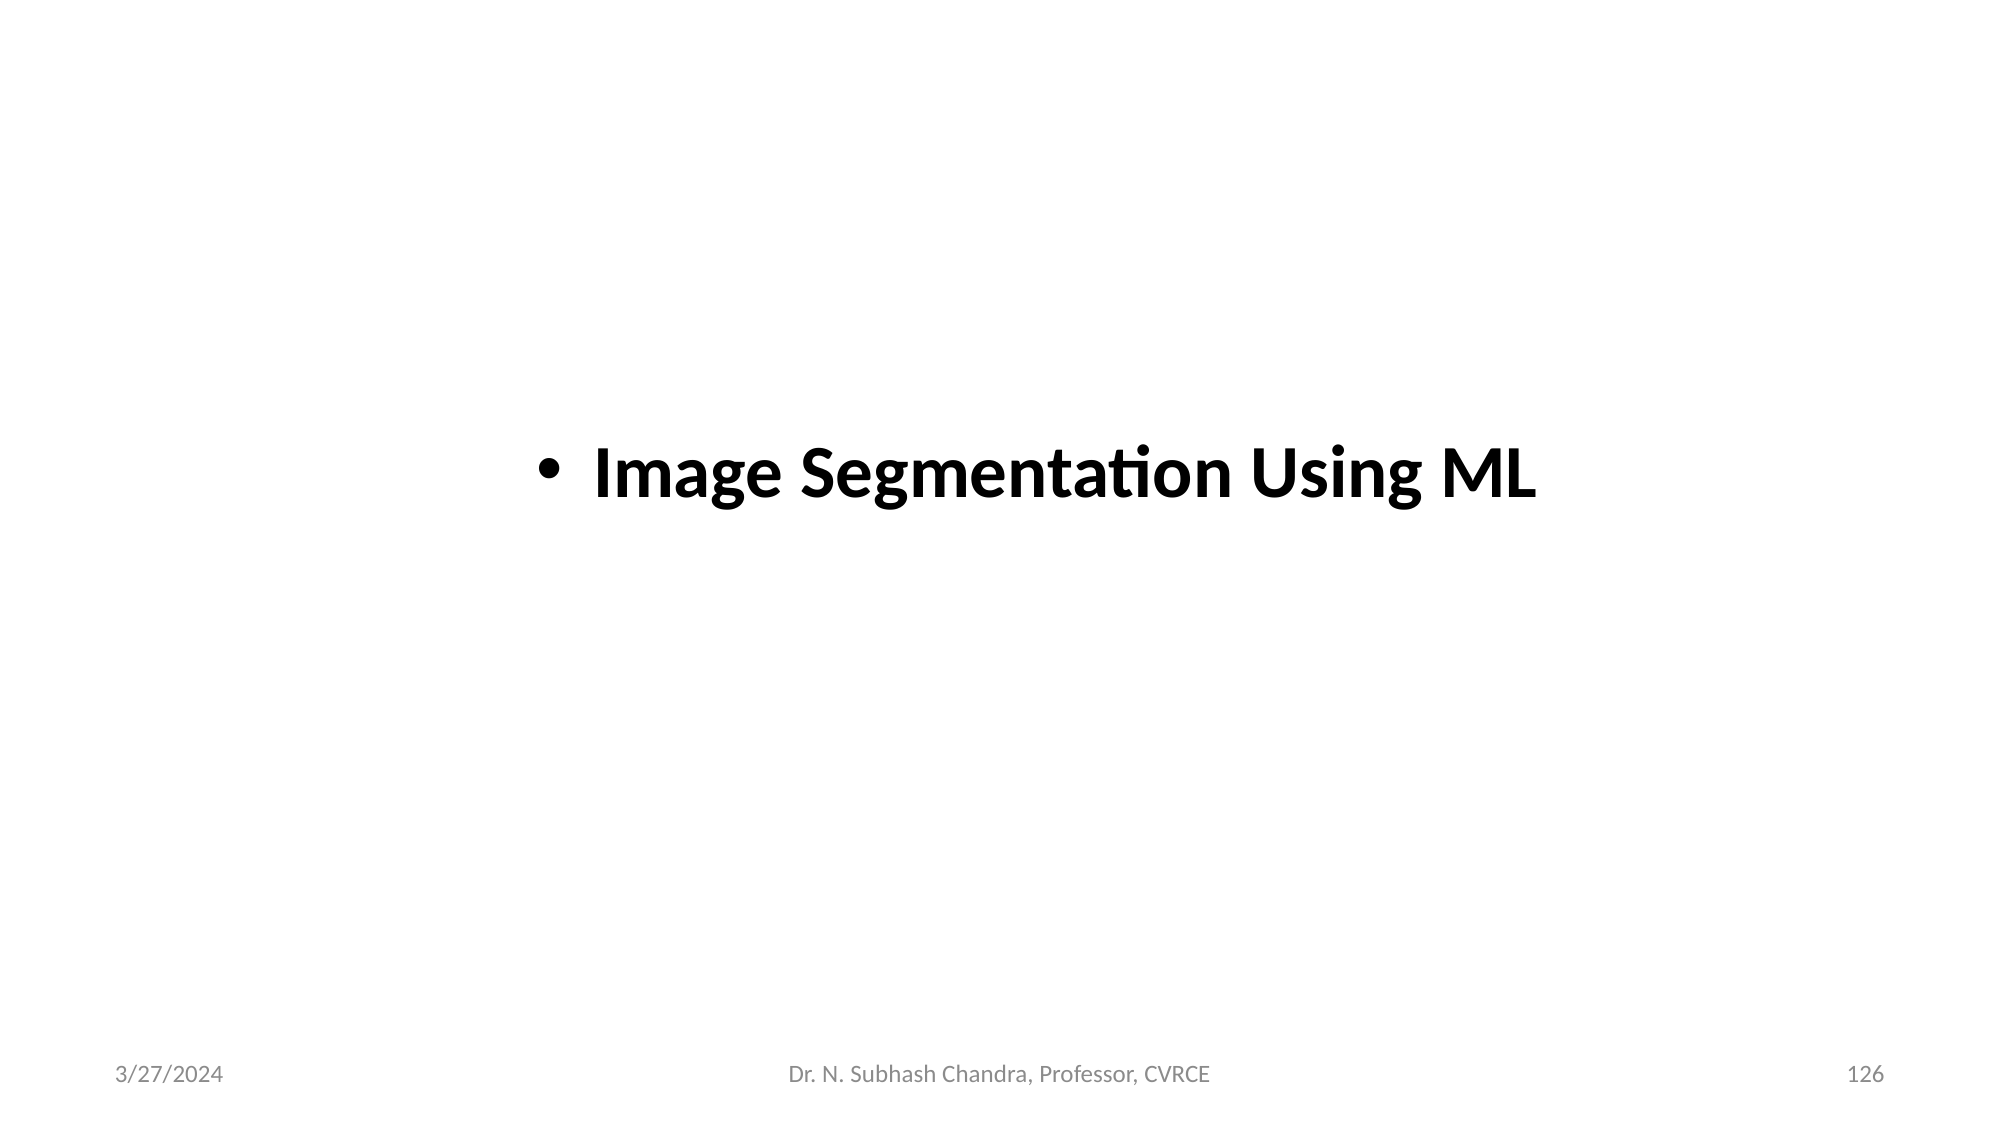

Image Segmentation Using ML
3/27/2024
Dr. N. Subhash Chandra, Professor, CVRCE
126